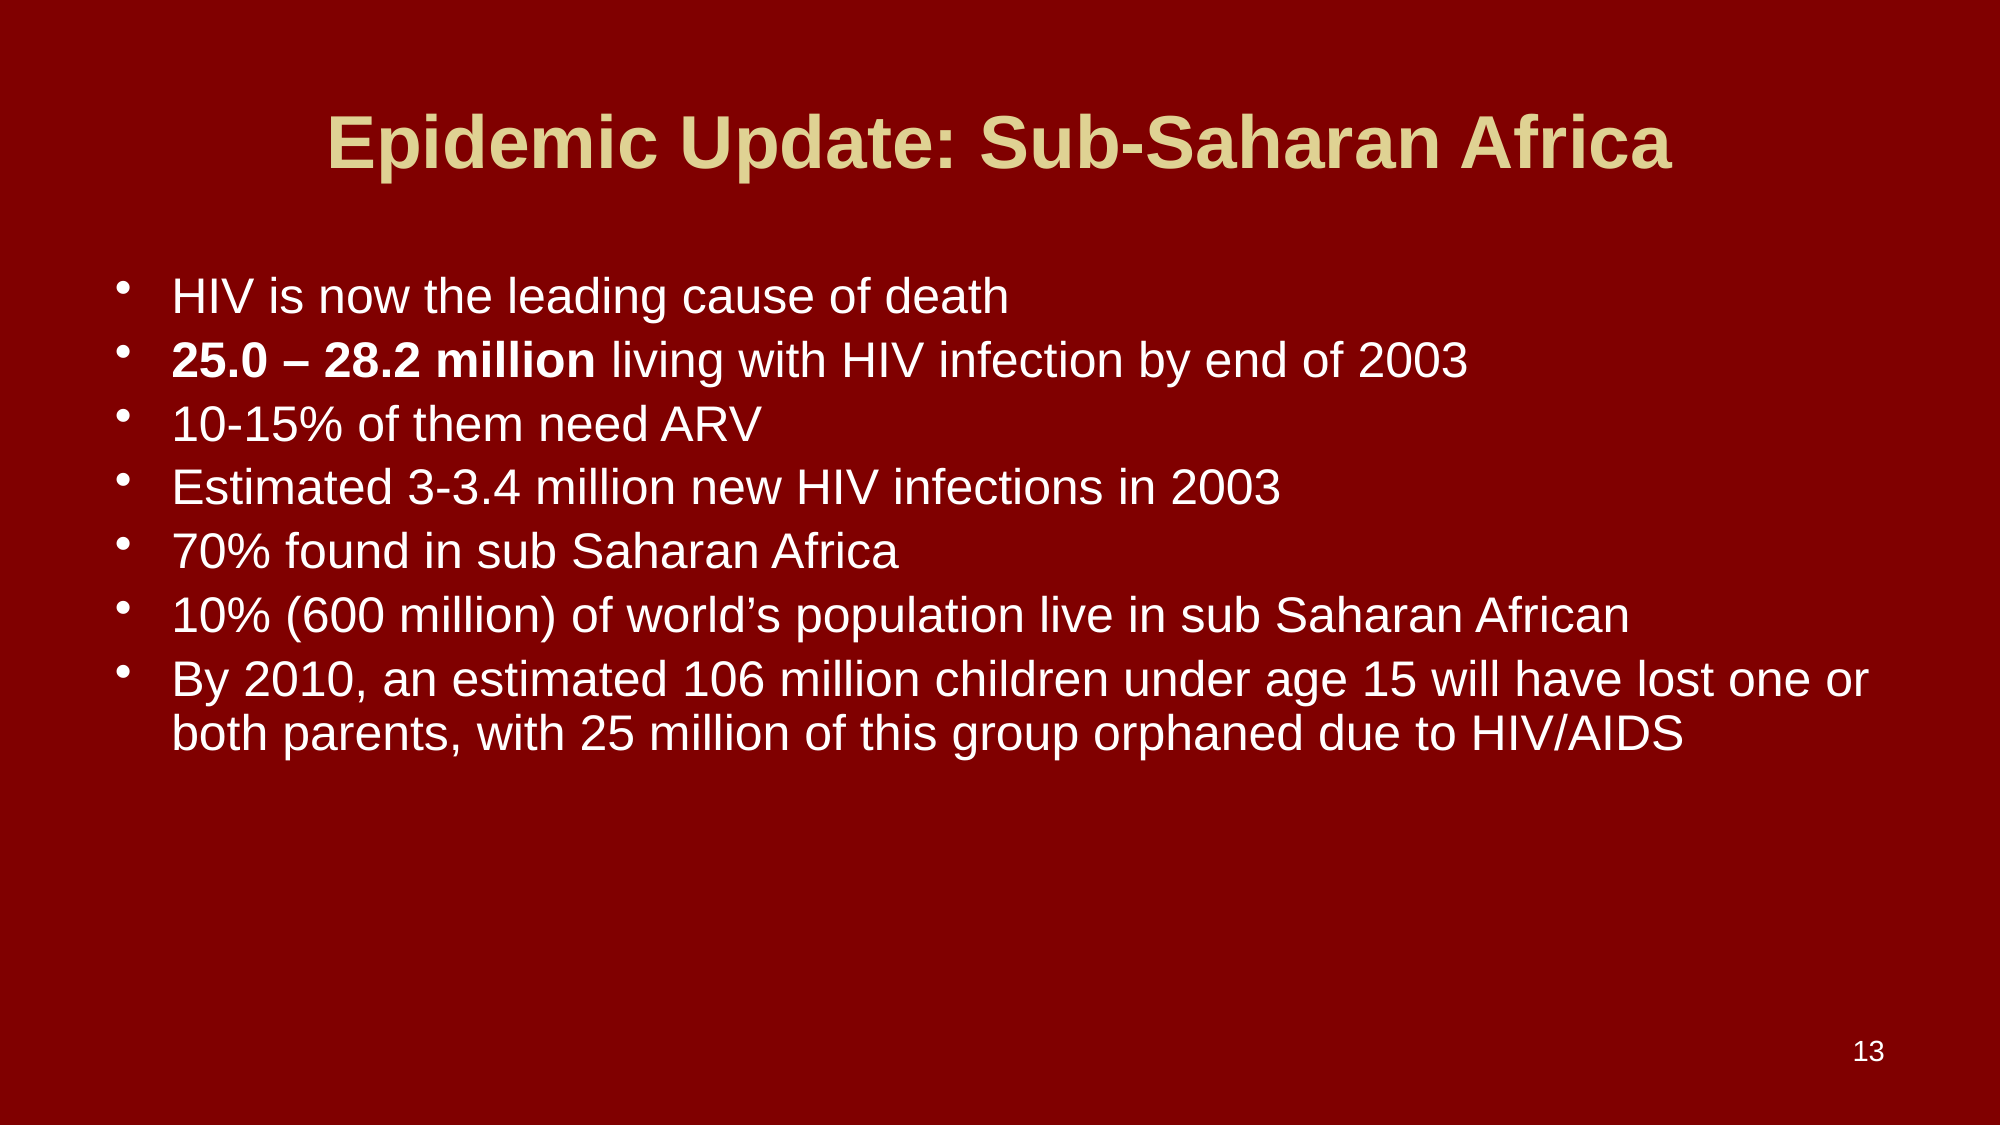

# Epidemic Update: Sub-Saharan Africa
HIV is now the leading cause of death
25.0 – 28.2 million living with HIV infection by end of 2003
10-15% of them need ARV
Estimated 3-3.4 million new HIV infections in 2003
70% found in sub Saharan Africa
10% (600 million) of world’s population live in sub Saharan African
By 2010, an estimated 106 million children under age 15 will have lost one or both parents, with 25 million of this group orphaned due to HIV/AIDS

13